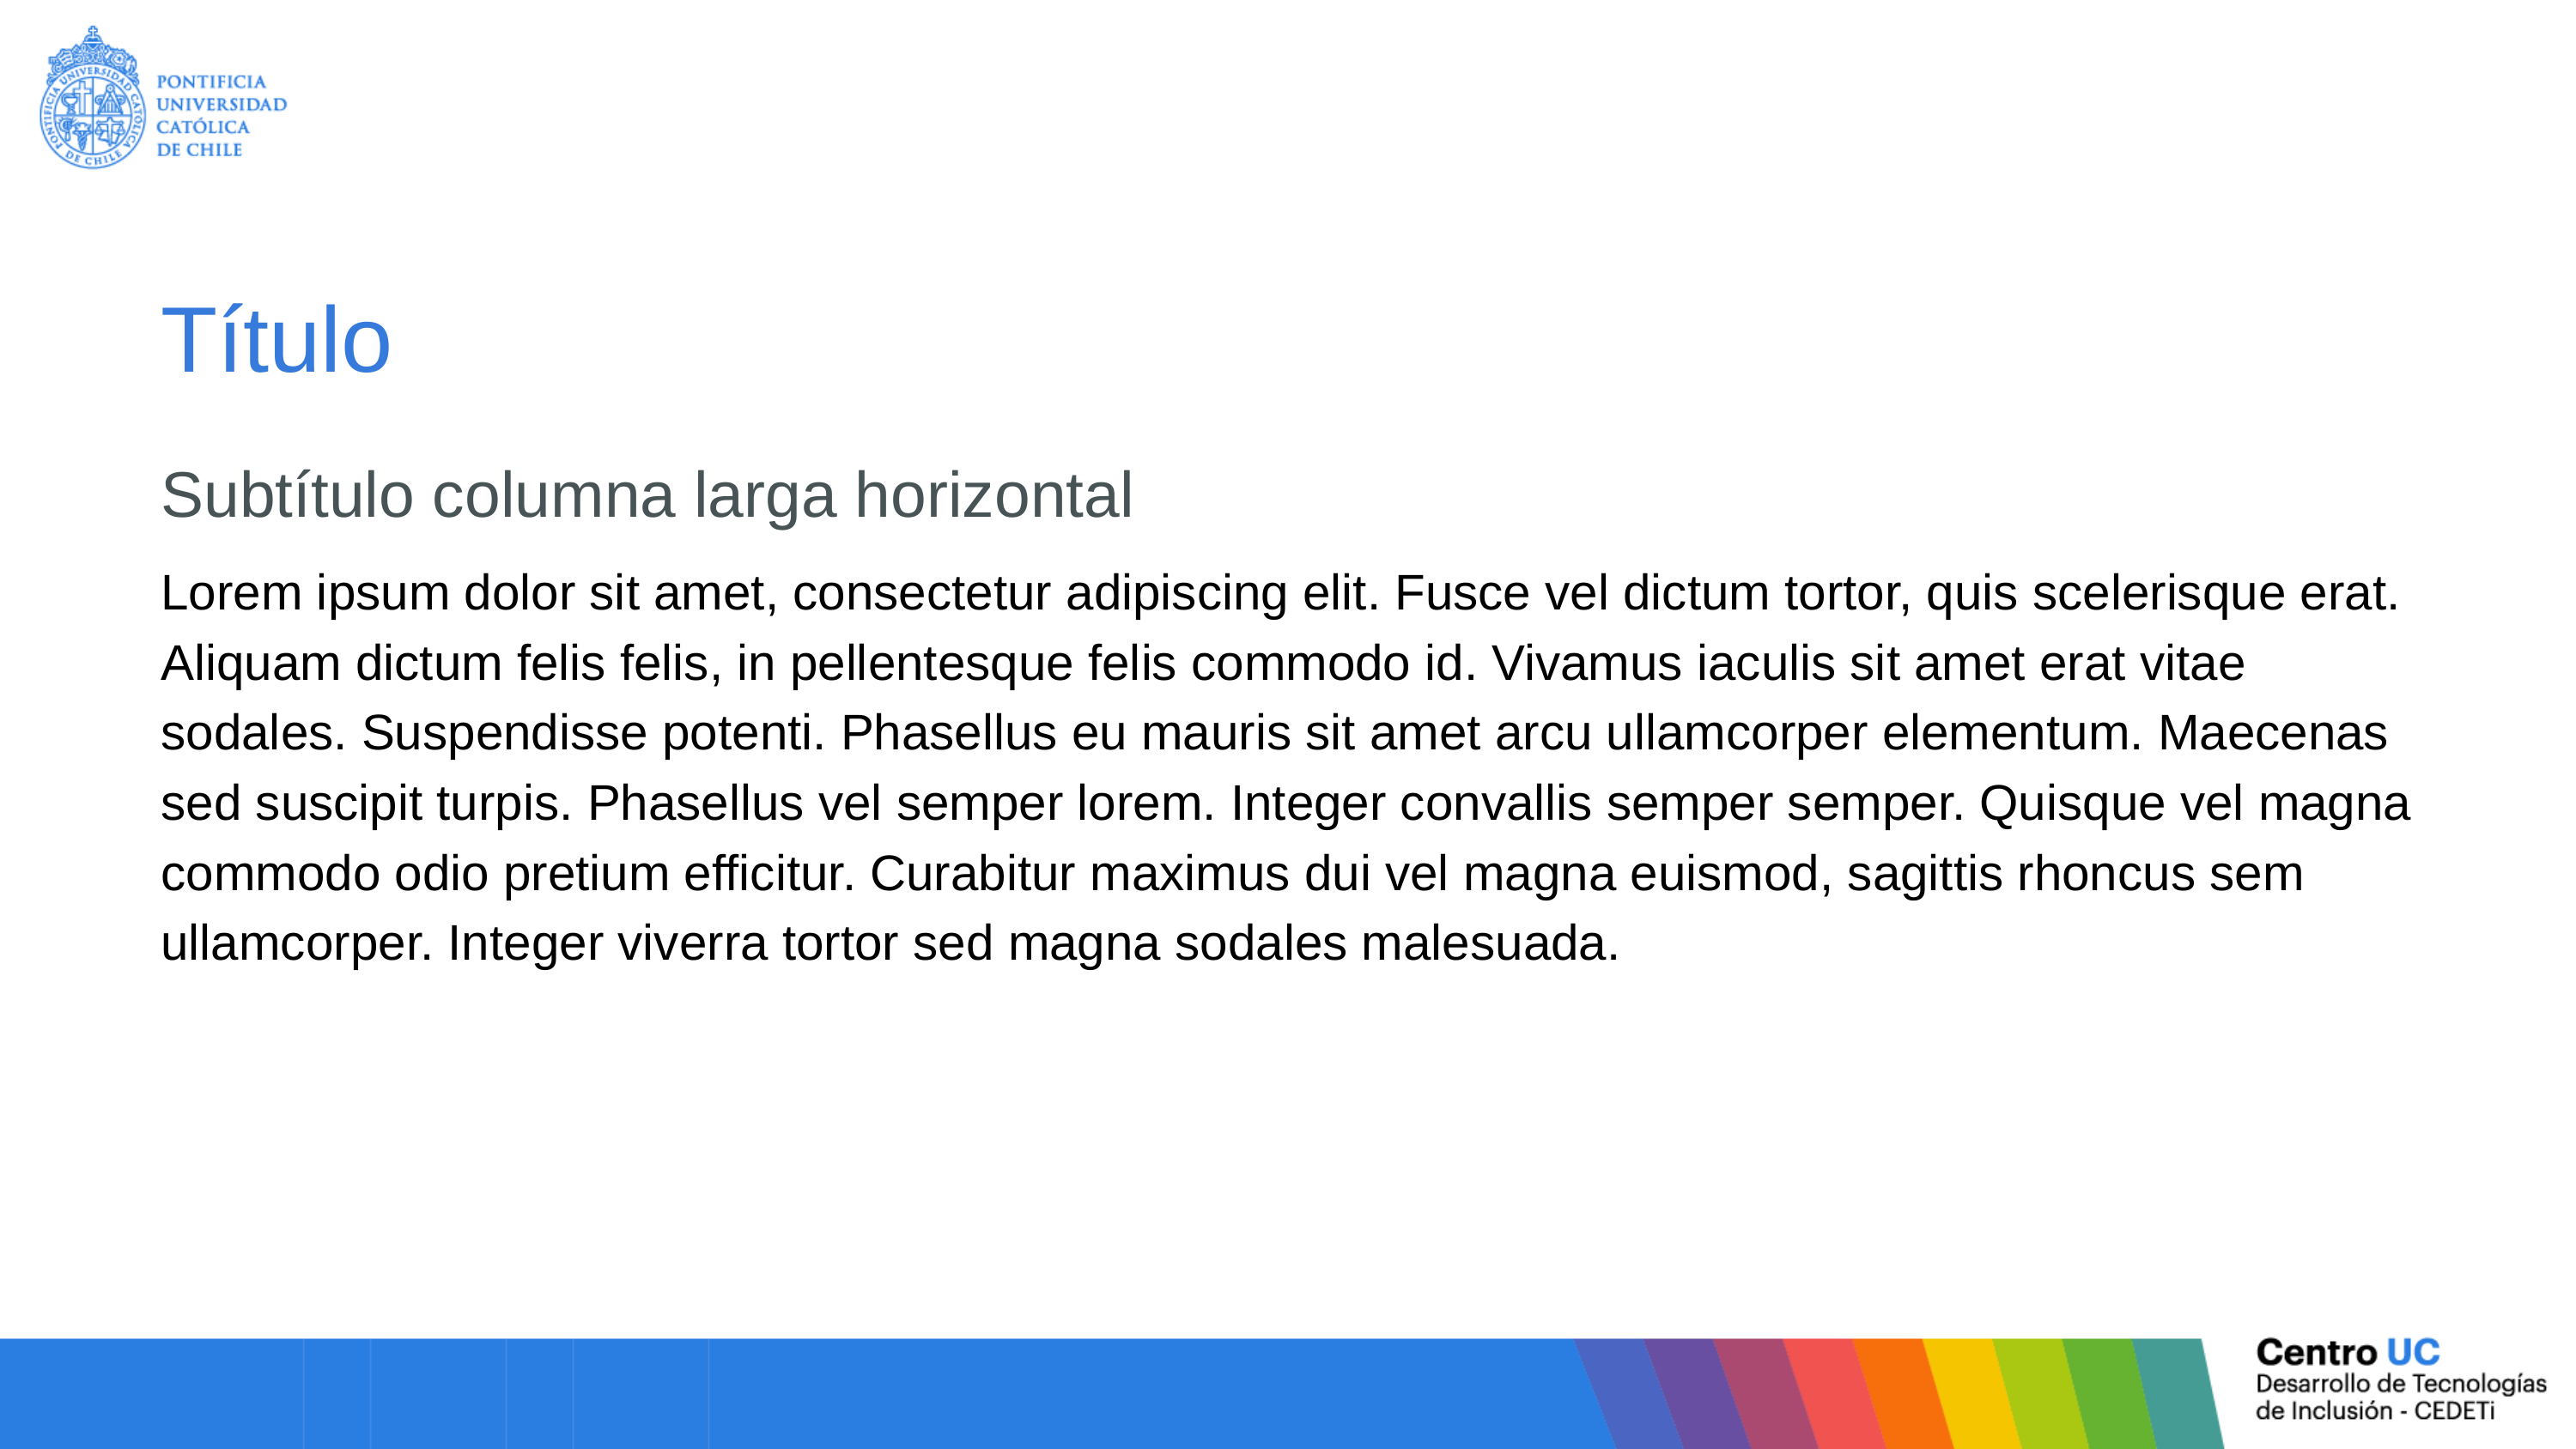

Título
Subtítulo columna larga horizontal
Lorem ipsum dolor sit amet, consectetur adipiscing elit. Fusce vel dictum tortor, quis scelerisque erat. Aliquam dictum felis felis, in pellentesque felis commodo id. Vivamus iaculis sit amet erat vitae sodales. Suspendisse potenti. Phasellus eu mauris sit amet arcu ullamcorper elementum. Maecenas sed suscipit turpis. Phasellus vel semper lorem. Integer convallis semper semper. Quisque vel magna commodo odio pretium efficitur. Curabitur maximus dui vel magna euismod, sagittis rhoncus sem ullamcorper. Integer viverra tortor sed magna sodales malesuada.